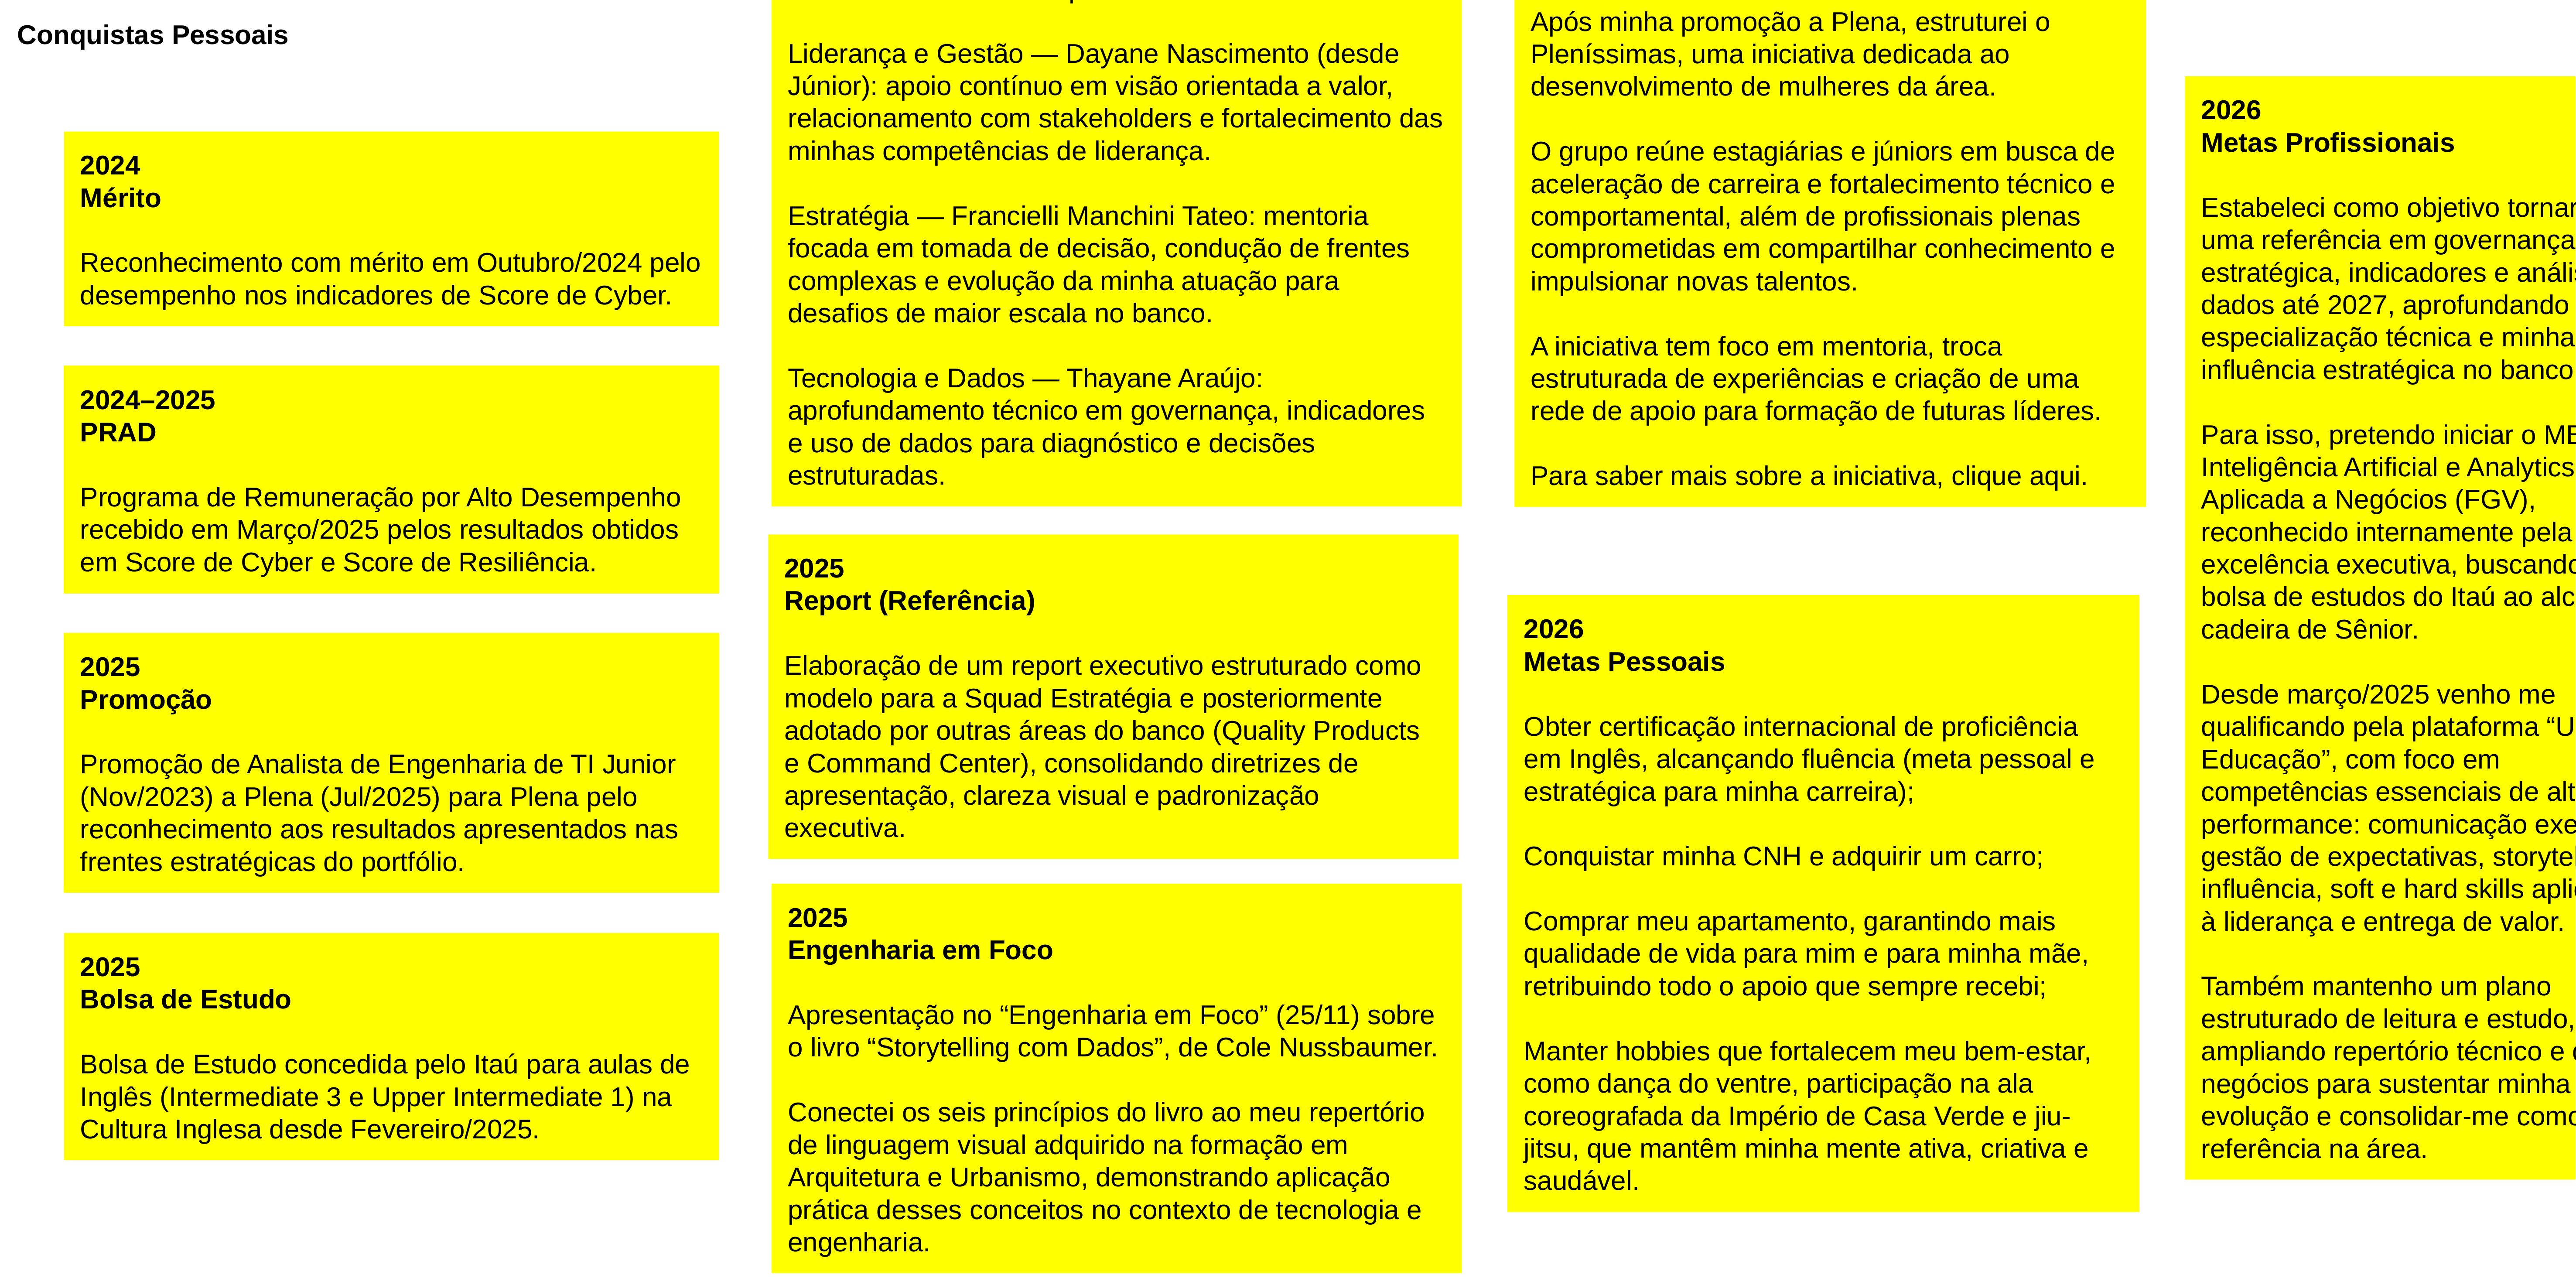

2024–2025
Mentorias (Liderança, Estratégia e Tecnologia)

Estruturei meu desenvolvimento profissional em três trilhas de mentoria complementares:

Liderança e Gestão — Dayane Nascimento (desde Júnior): apoio contínuo em visão orientada a valor, relacionamento com stakeholders e fortalecimento das minhas competências de liderança.

Estratégia — Francielli Manchini Tateo: mentoria focada em tomada de decisão, condução de frentes complexas e evolução da minha atuação para desafios de maior escala no banco.

Tecnologia e Dados — Thayane Araújo: aprofundamento técnico em governança, indicadores e uso de dados para diagnóstico e decisões estruturadas.
2025
Projeto “Pleníssimas”

Após minha promoção a Plena, estruturei o Pleníssimas, uma iniciativa dedicada ao desenvolvimento de mulheres da área.

O grupo reúne estagiárias e júniors em busca de aceleração de carreira e fortalecimento técnico e comportamental, além de profissionais plenas comprometidas em compartilhar conhecimento e impulsionar novas talentos.

A iniciativa tem foco em mentoria, troca estruturada de experiências e criação de uma rede de apoio para formação de futuras líderes.

Para saber mais sobre a iniciativa, clique aqui.
Conquistas Pessoais
2026
Metas Profissionais

Estabeleci como objetivo tornar-me uma referência em governança estratégica, indicadores e análise de dados até 2027, aprofundando minha especialização técnica e minha influência estratégica no banco.

Para isso, pretendo iniciar o MBA em Inteligência Artificial e Analytics Aplicada a Negócios (FGV), reconhecido internamente pela excelência executiva, buscando a bolsa de estudos do Itaú ao alcançar a cadeira de Sênior.

Desde março/2025 venho me qualificando pela plataforma “Upskills Educação”, com foco em competências essenciais de alta performance: comunicação executiva, gestão de expectativas, storytelling, influência, soft e hard skills aplicadas à liderança e entrega de valor.

Também mantenho um plano estruturado de leitura e estudo, ampliando repertório técnico e de negócios para sustentar minha evolução e consolidar-me como referência na área.
2024
Mérito

Reconhecimento com mérito em Outubro/2024 pelo desempenho nos indicadores de Score de Cyber.
2024–2025
PRAD

Programa de Remuneração por Alto Desempenho recebido em Março/2025 pelos resultados obtidos em Score de Cyber e Score de Resiliência.
2025
Report (Referência)

Elaboração de um report executivo estruturado como modelo para a Squad Estratégia e posteriormente adotado por outras áreas do banco (Quality Products e Command Center), consolidando diretrizes de apresentação, clareza visual e padronização executiva.
2026
Metas Pessoais

Obter certificação internacional de proficiência em Inglês, alcançando fluência (meta pessoal e estratégica para minha carreira);

Conquistar minha CNH e adquirir um carro;

Comprar meu apartamento, garantindo mais qualidade de vida para mim e para minha mãe, retribuindo todo o apoio que sempre recebi;

Manter hobbies que fortalecem meu bem-estar, como dança do ventre, participação na ala coreografada da Império de Casa Verde e jiu-jitsu, que mantêm minha mente ativa, criativa e saudável.
2025
Promoção

Promoção de Analista de Engenharia de TI Junior (Nov/2023) a Plena (Jul/2025) para Plena pelo reconhecimento aos resultados apresentados nas frentes estratégicas do portfólio.
2025
Engenharia em Foco

Apresentação no “Engenharia em Foco” (25/11) sobre o livro “Storytelling com Dados”, de Cole Nussbaumer.

Conectei os seis princípios do livro ao meu repertório de linguagem visual adquirido na formação em Arquitetura e Urbanismo, demonstrando aplicação prática desses conceitos no contexto de tecnologia e engenharia.
2025
Bolsa de Estudo

Bolsa de Estudo concedida pelo Itaú para aulas de Inglês (Intermediate 3 e Upper Intermediate 1) na Cultura Inglesa desde Fevereiro/2025.